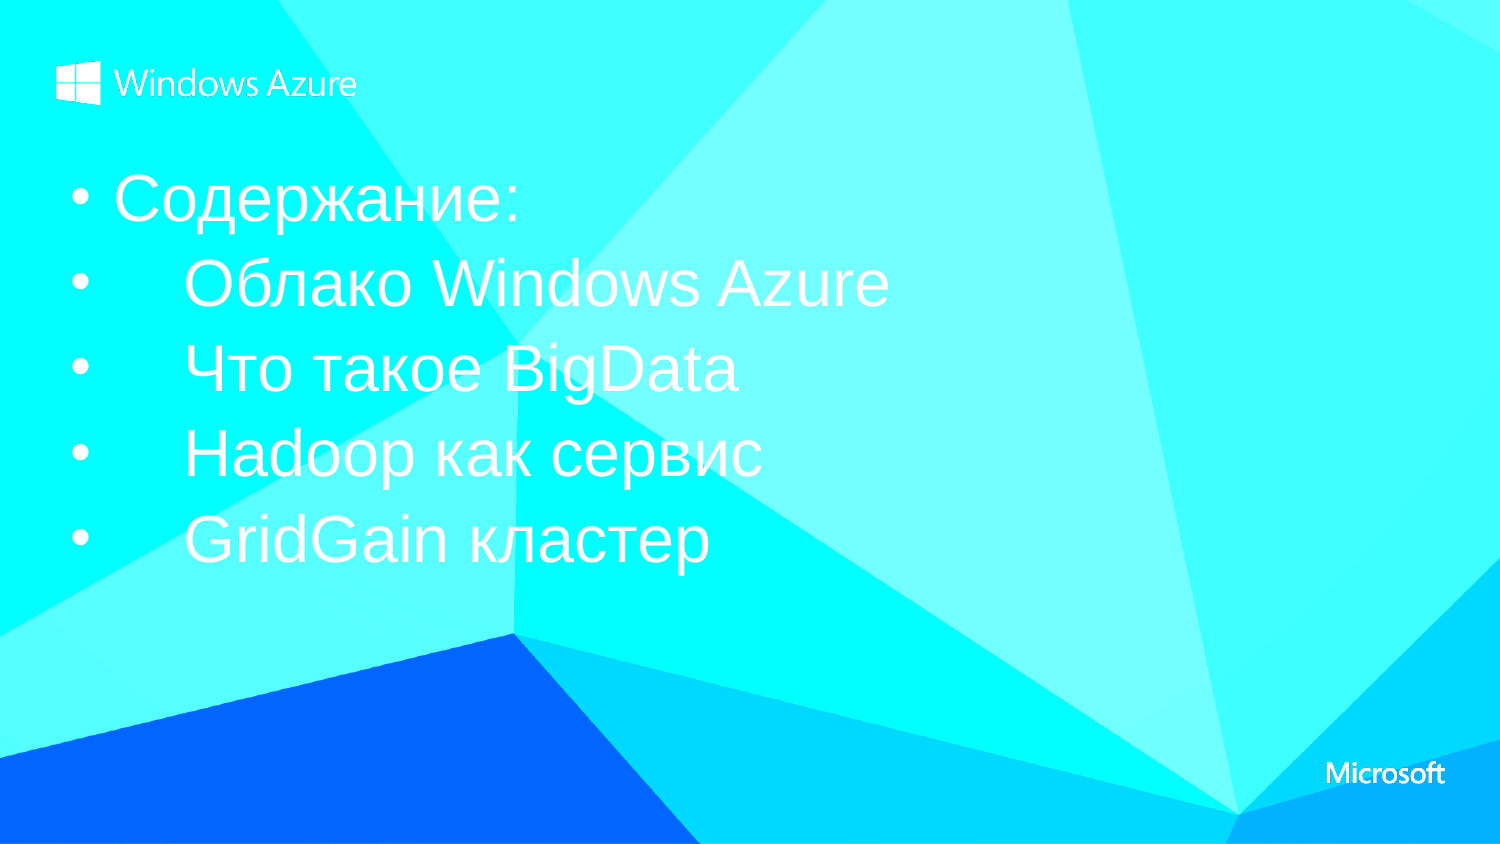

Содержание:
Облако Windows Azure
Что такое BigData
Hadoop как сервис
GridGain кластер